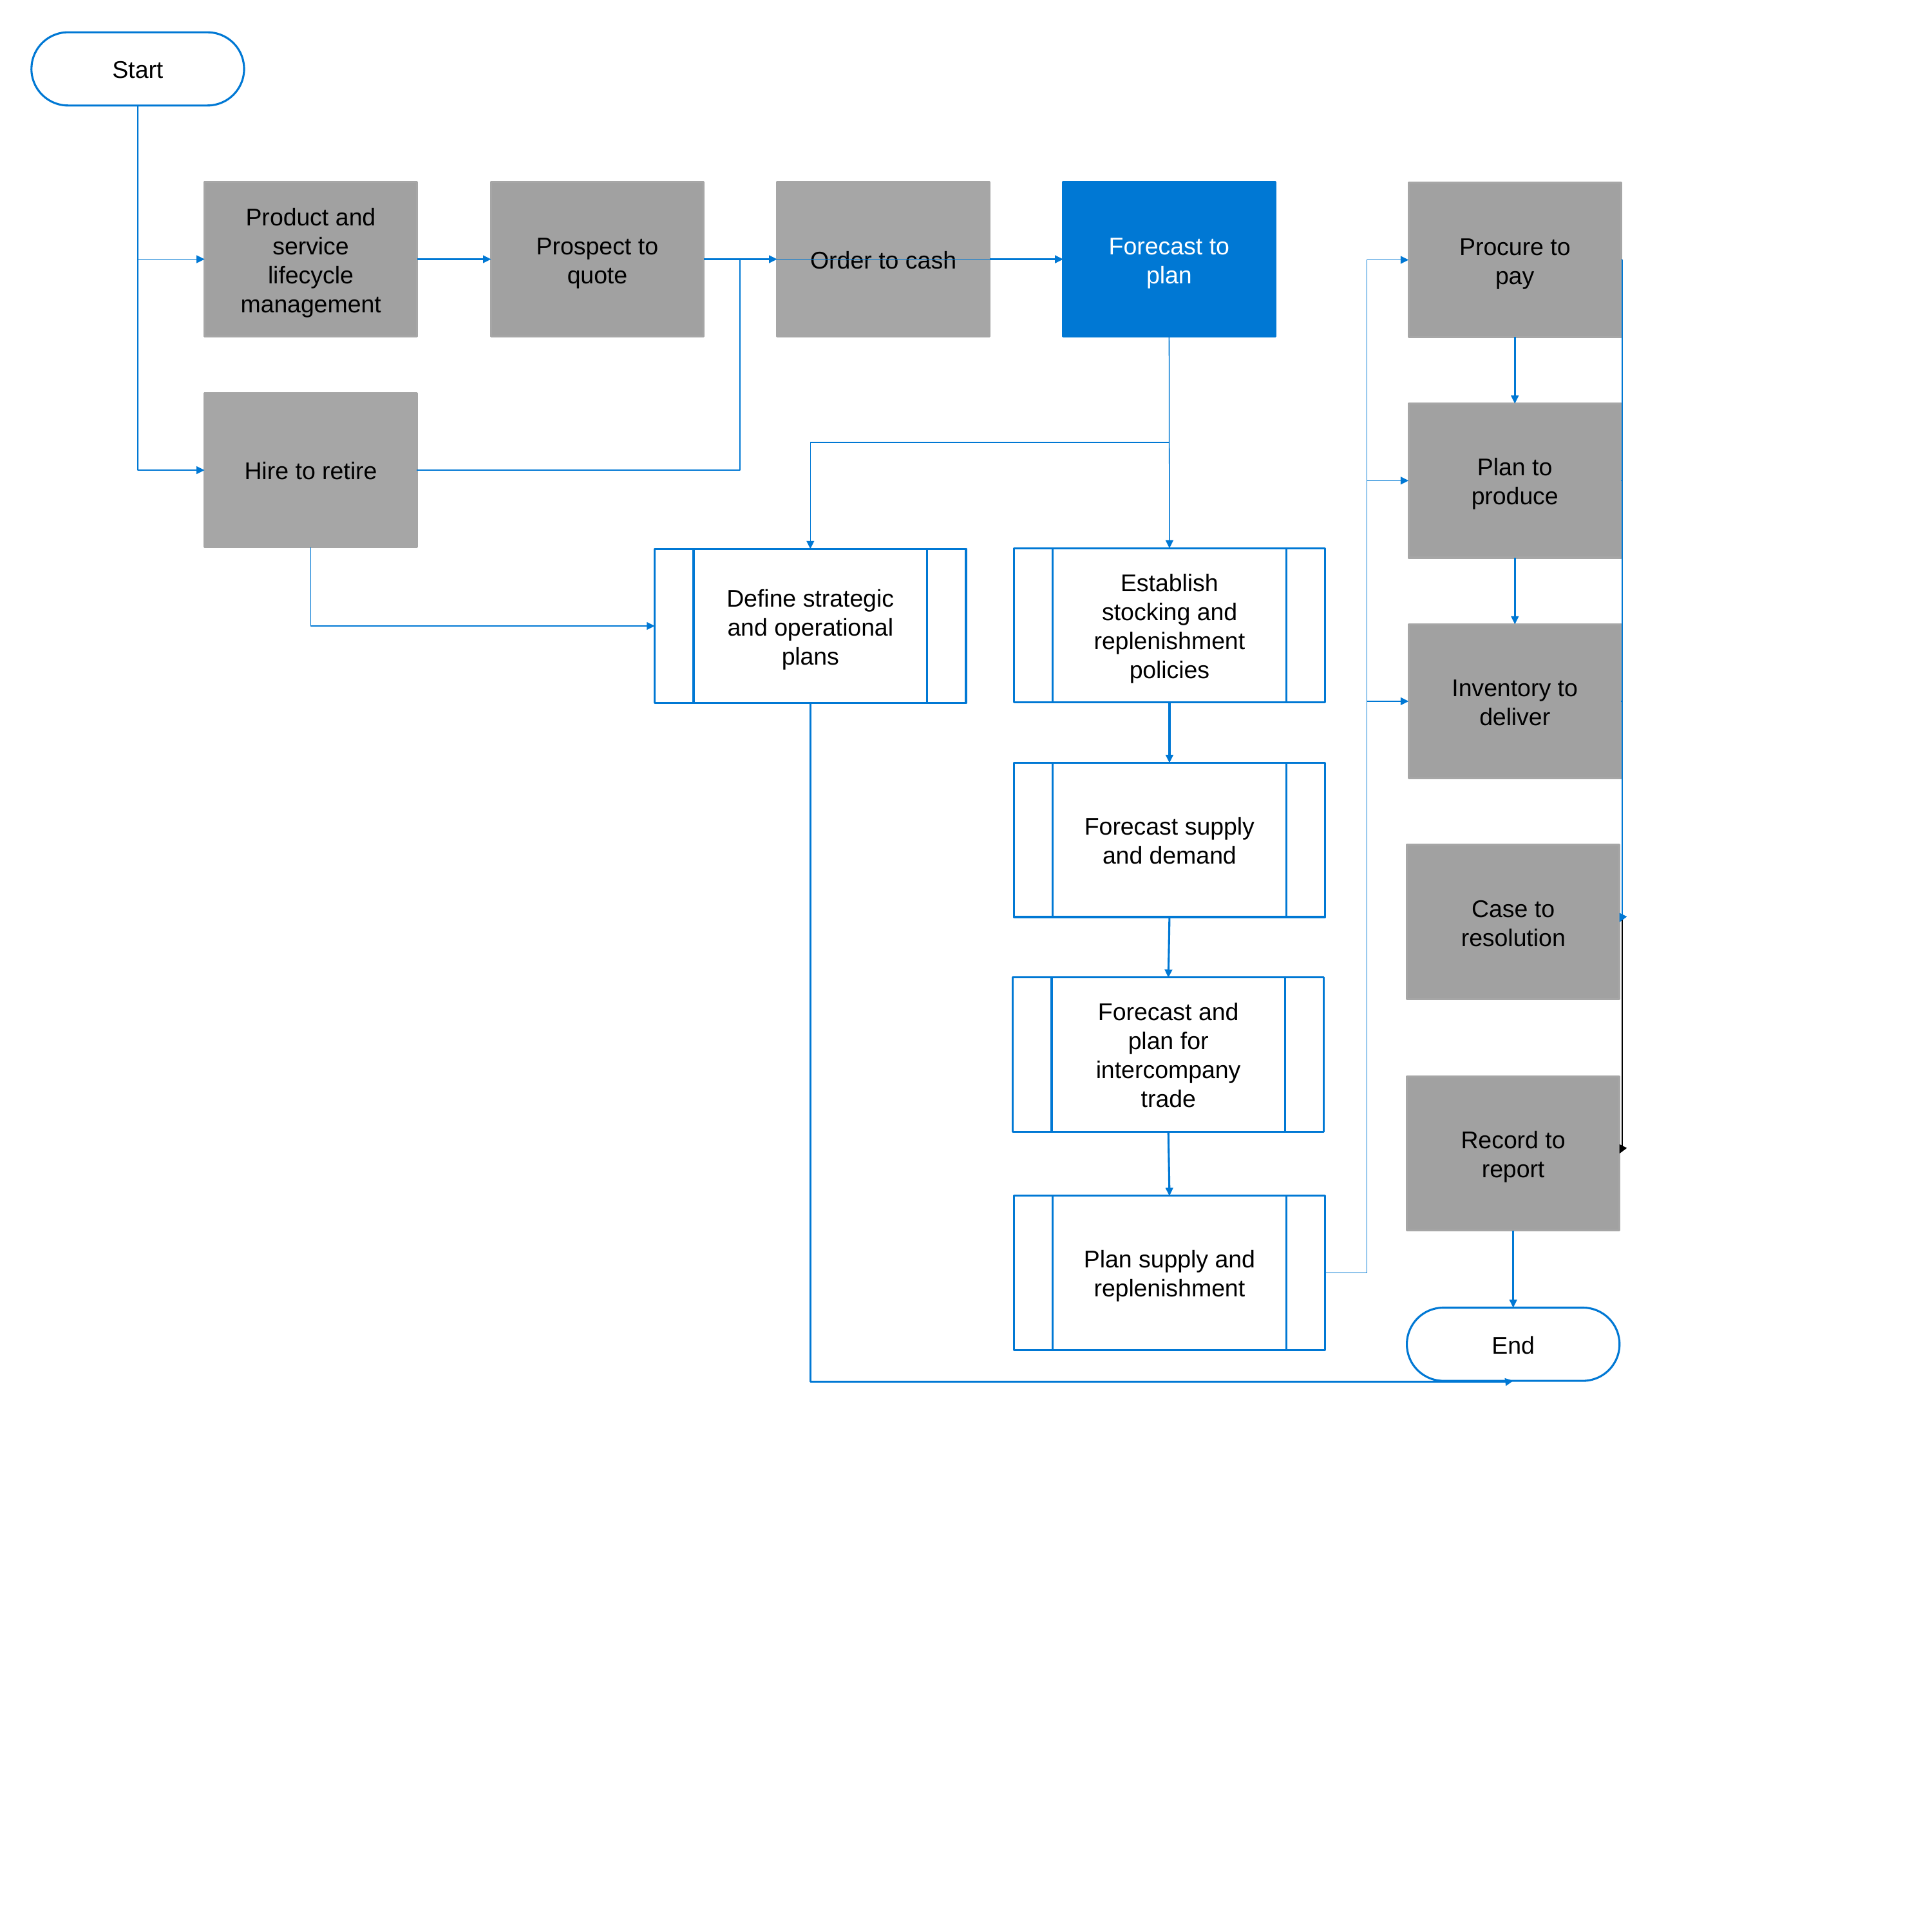

Start
Product and service lifecycle management
Prospect to quote
Order to cash
Forecast to plan
Procure to pay
Hire to retire
Plan to produce
Establish stocking and replenishment policies
Define strategic and operational plans
Inventory to deliver
Forecast supply and demand
Case to resolution
Forecast and plan for intercompany trade
Record to report
Plan supply and replenishment
End